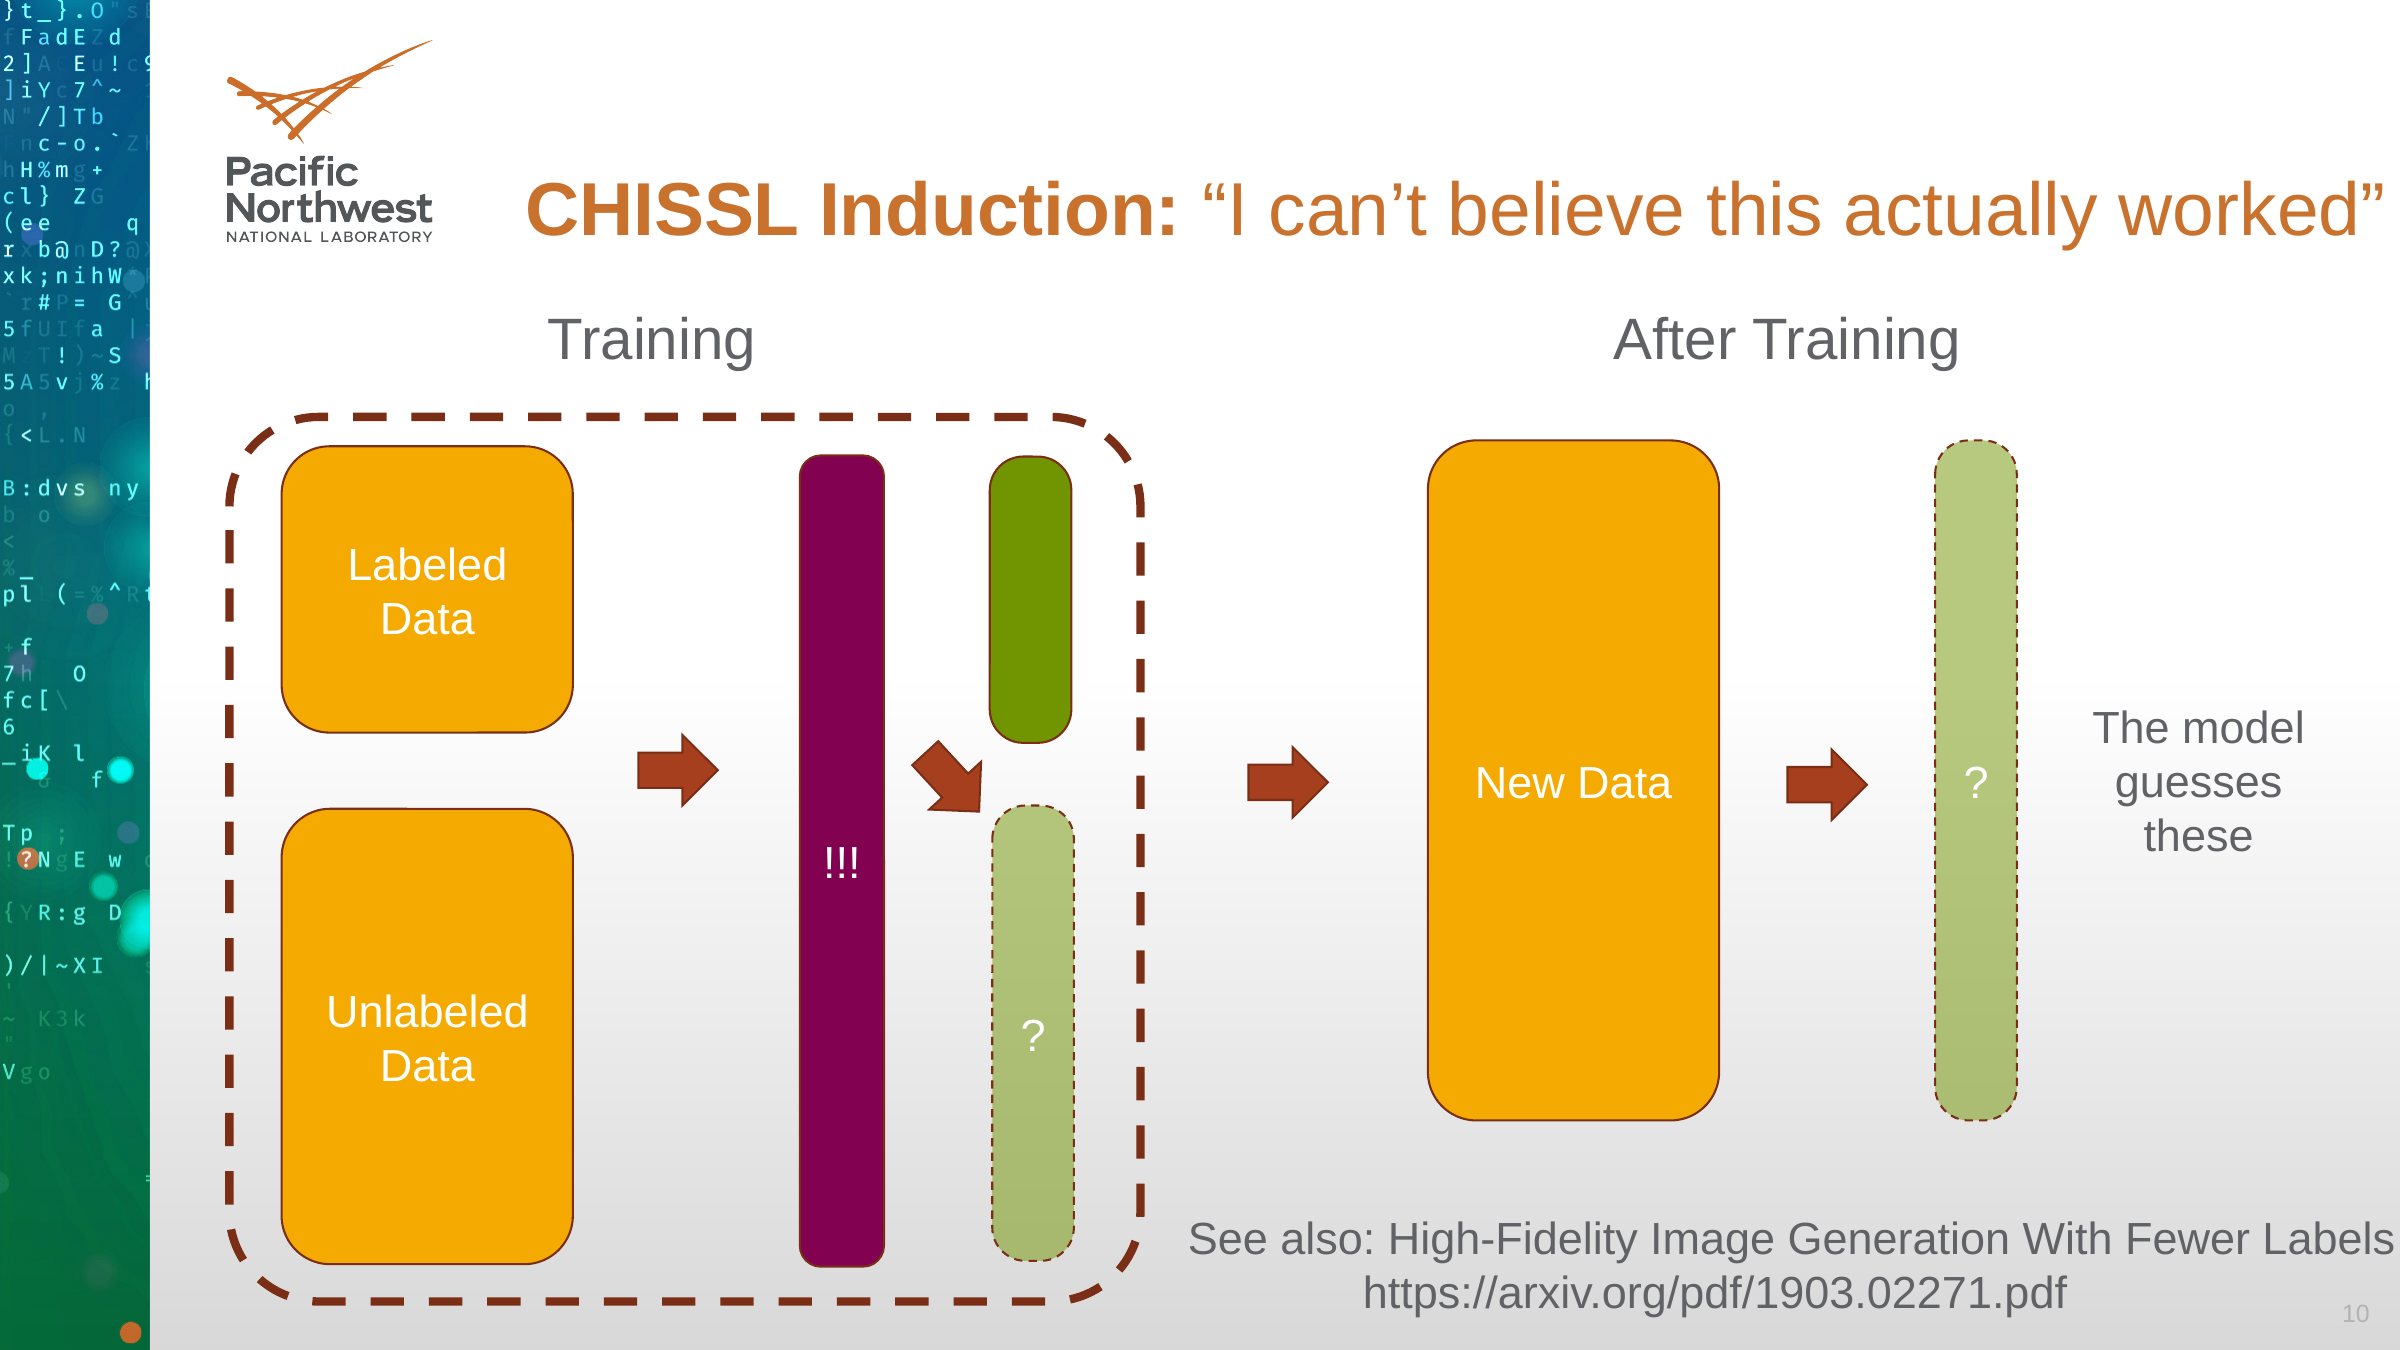

# CHISSL Induction: “I can’t believe this actually worked”
Training
After Training
New Data
?
The model guesses these

Labeled Data
Unlabeled Data
!!!

?
See also: High-Fidelity Image Generation With Fewer Labels
	  https://arxiv.org/pdf/1903.02271.pdf
10